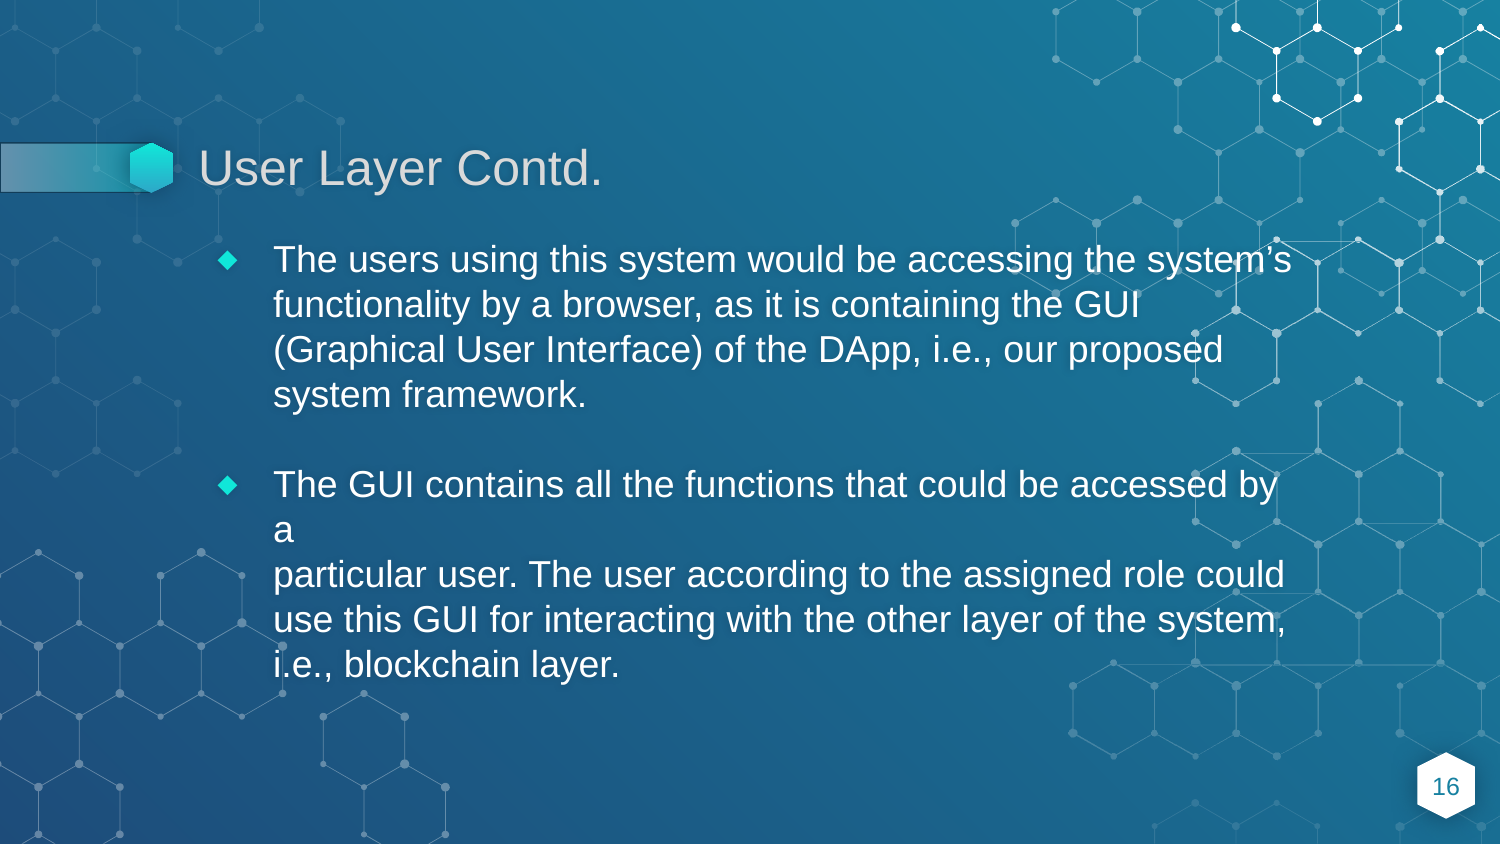

# User Layer Contd.
The users using this system would be accessing the system’s
functionality by a browser, as it is containing the GUI (Graphical User Interface) of the DApp, i.e., our proposed system framework.

The GUI contains all the functions that could be accessed by a
particular user. The user according to the assigned role could
use this GUI for interacting with the other layer of the system,
i.e., blockchain layer.
16